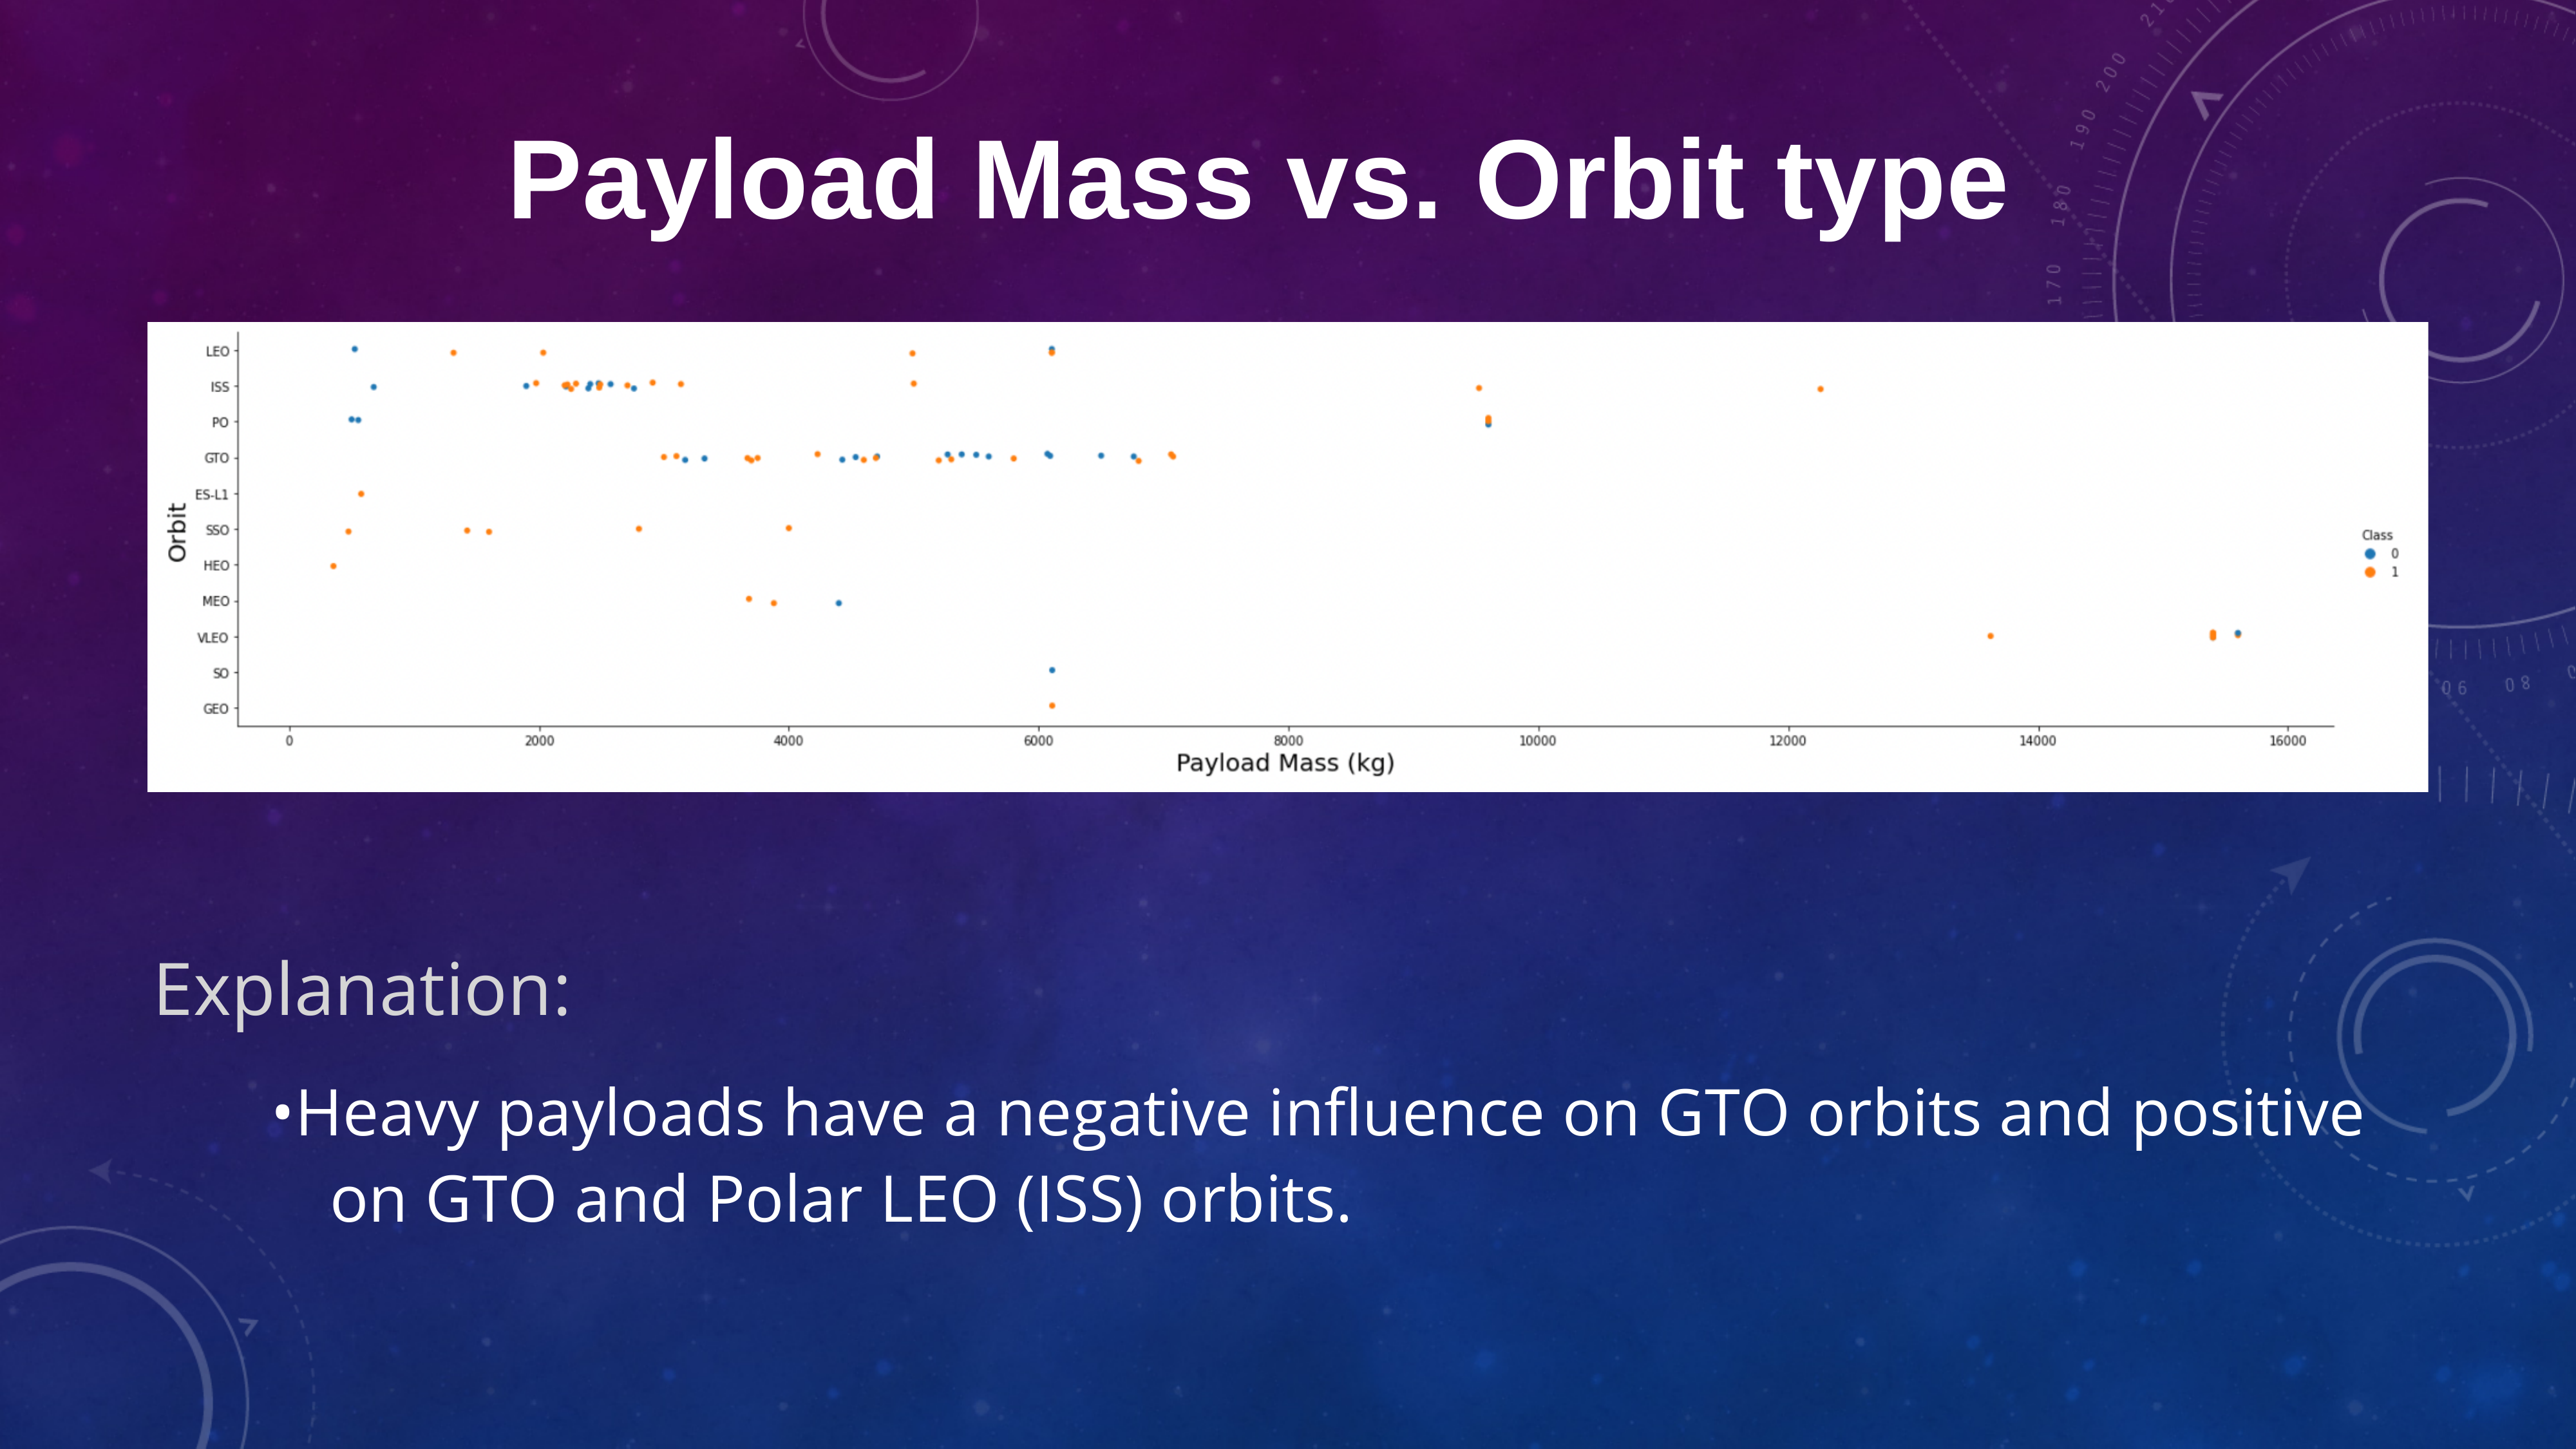

Payload Mass vs. Orbit type

Explanation:
•Heavy payloads have a negative influence on GTO orbits and positive
on GTO and Polar LEO (ISS) orbits.